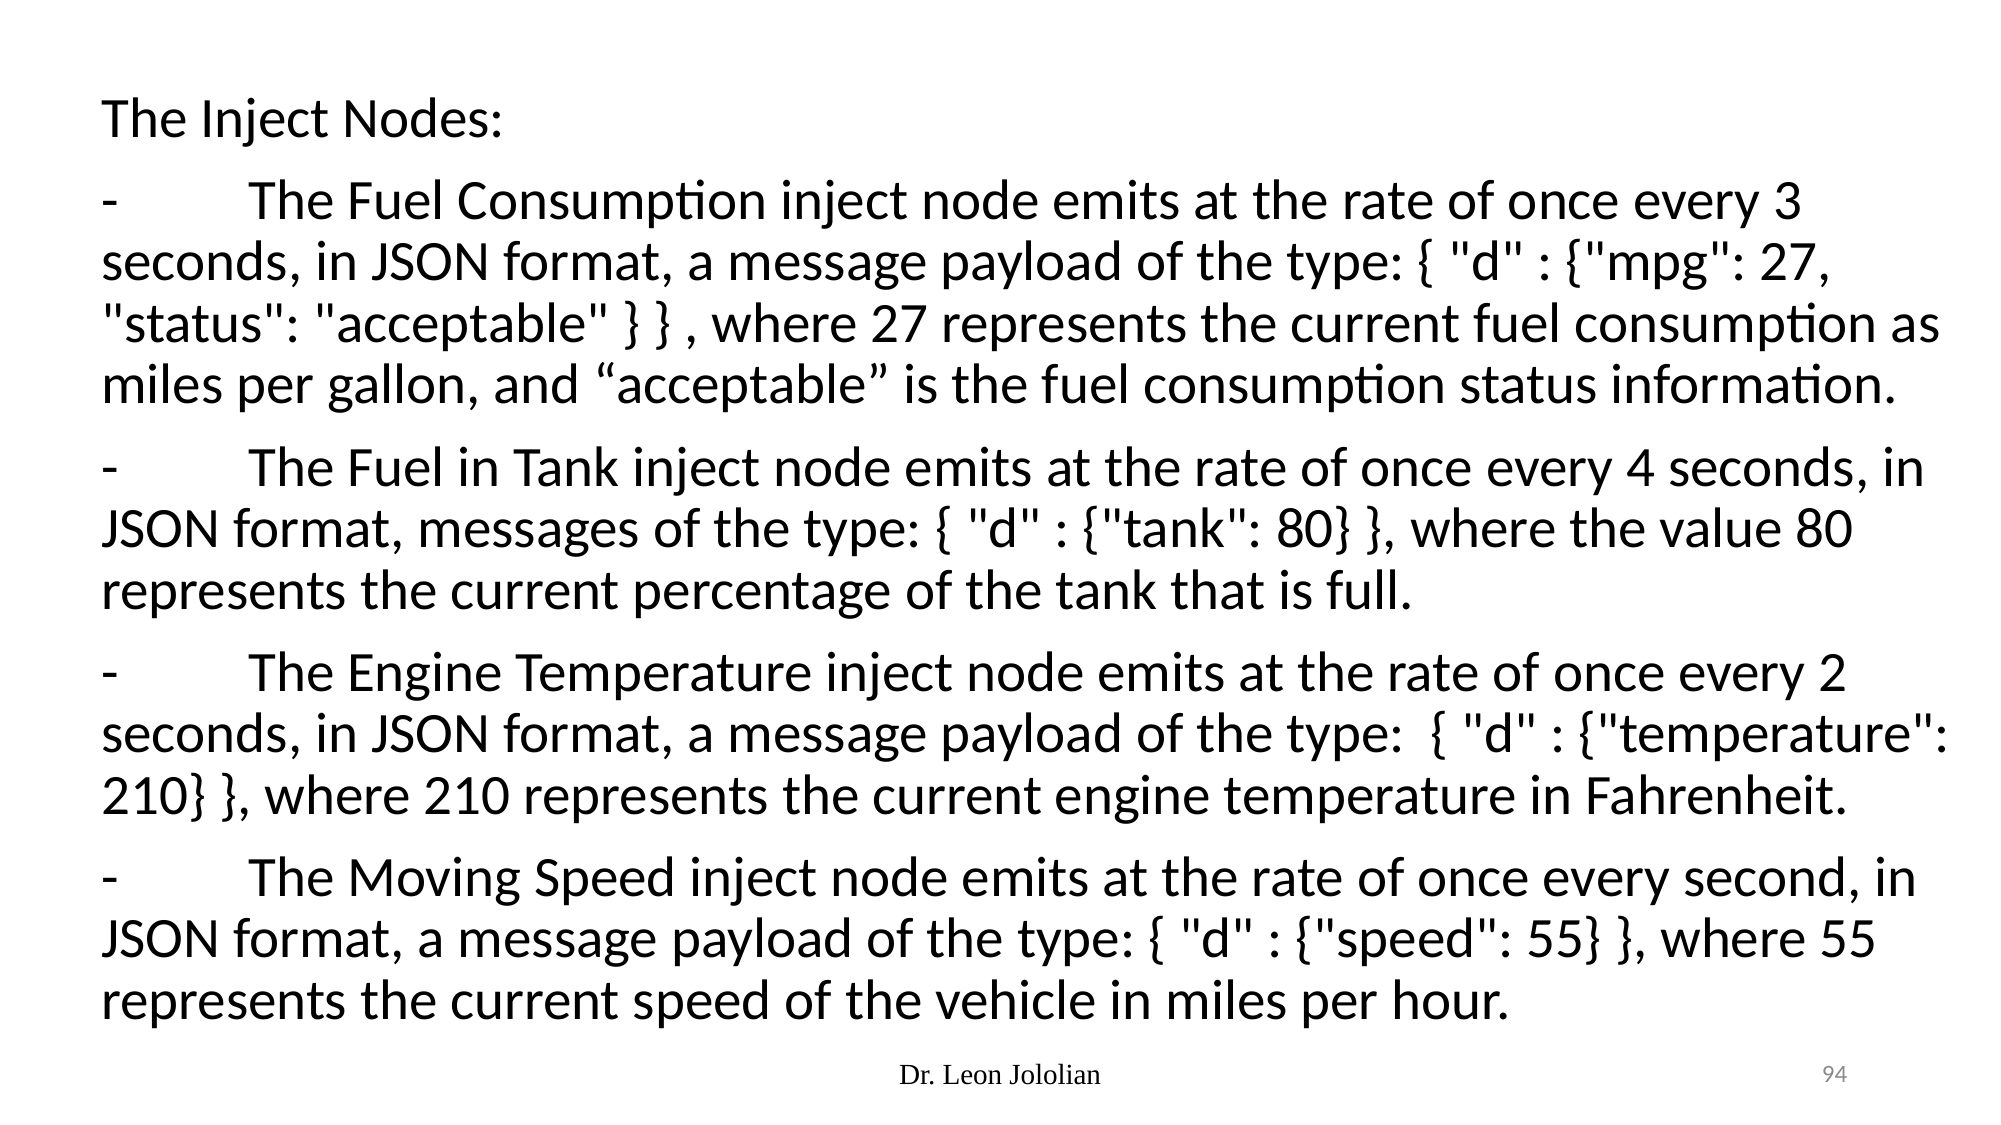

The Inject Nodes:
-	The Fuel Consumption inject node emits at the rate of once every 3 seconds, in JSON format, a message payload of the type: { "d" : {"mpg": 27, "status": "acceptable" } } , where 27 represents the current fuel consumption as miles per gallon, and “acceptable” is the fuel consumption status information.
-	The Fuel in Tank inject node emits at the rate of once every 4 seconds, in JSON format, messages of the type: { "d" : {"tank": 80} }, where the value 80 represents the current percentage of the tank that is full.
-	The Engine Temperature inject node emits at the rate of once every 2 seconds, in JSON format, a message payload of the type:  { "d" : {"temperature": 210} }, where 210 represents the current engine temperature in Fahrenheit.
-	The Moving Speed inject node emits at the rate of once every second, in JSON format, a message payload of the type: { "d" : {"speed": 55} }, where 55 represents the current speed of the vehicle in miles per hour.
Dr. Leon Jololian
94